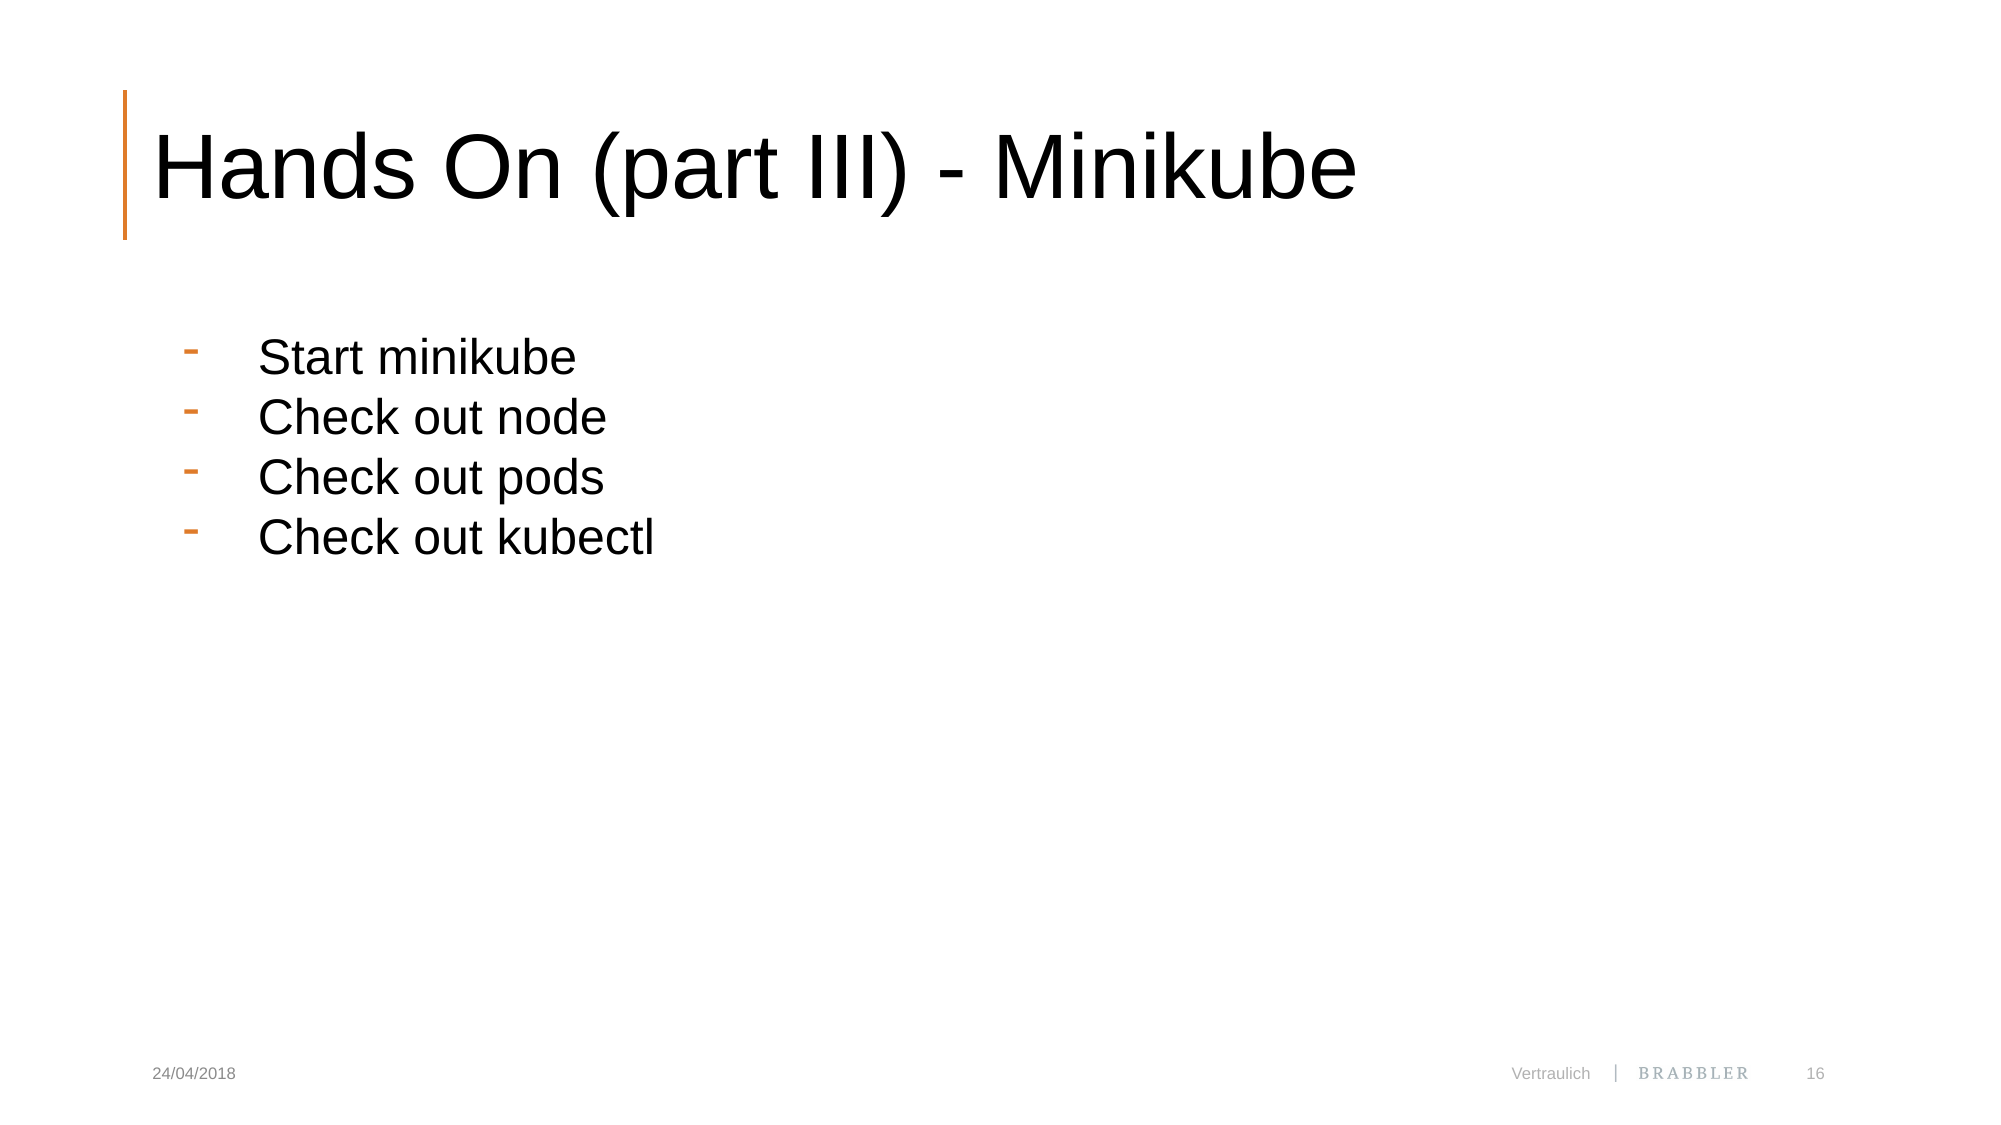

# Hands On (part III) - Minikube
Start minikube
Check out node
Check out pods
Check out kubectl
24/04/2018
Vertraulich
16